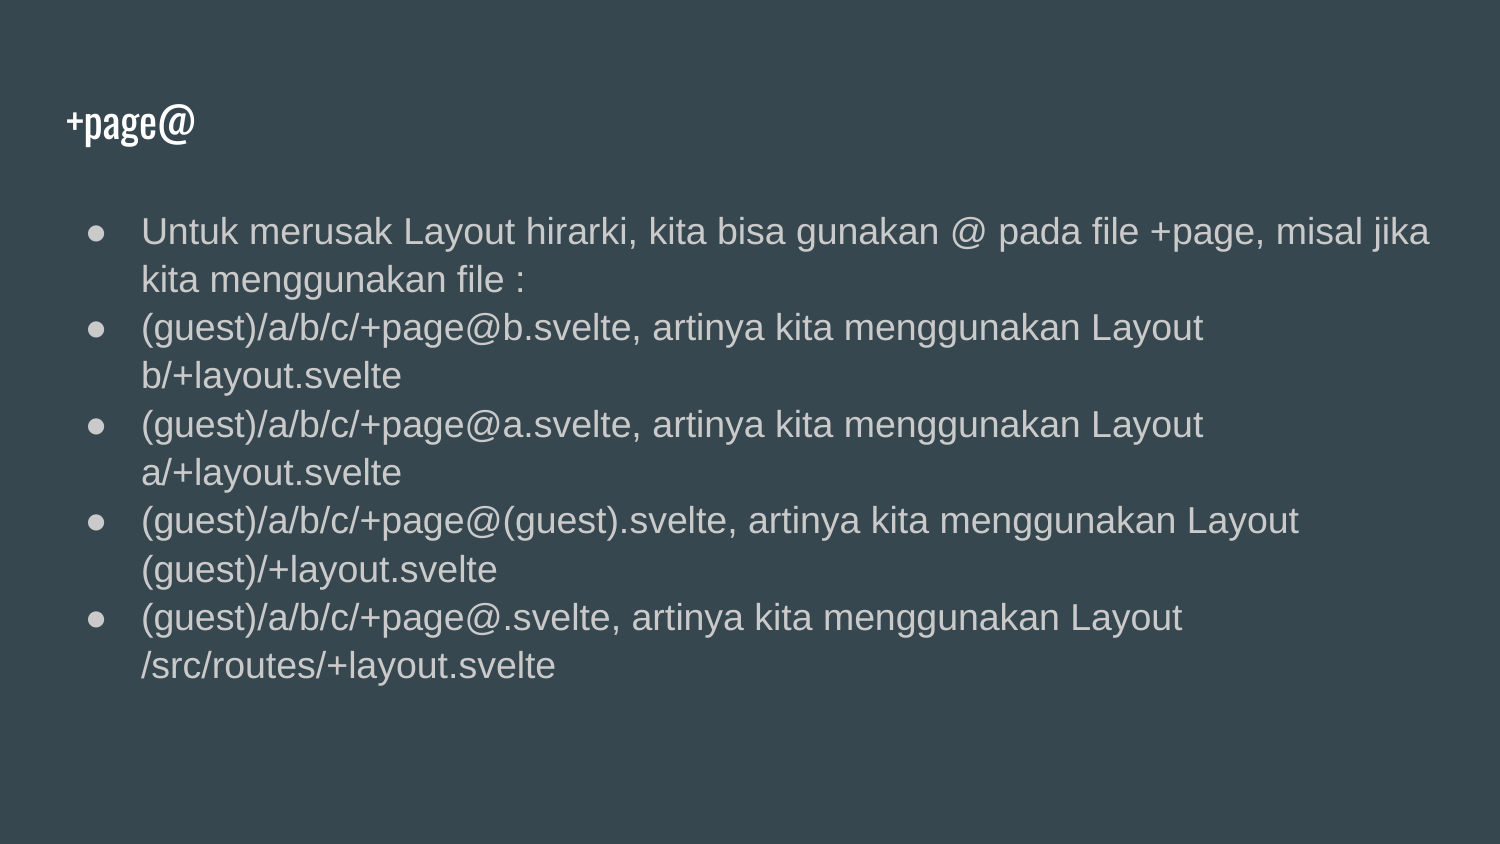

# +page@
Untuk merusak Layout hirarki, kita bisa gunakan @ pada file +page, misal jika kita menggunakan file :
(guest)/a/b/c/+page@b.svelte, artinya kita menggunakan Layout b/+layout.svelte
(guest)/a/b/c/+page@a.svelte, artinya kita menggunakan Layout a/+layout.svelte
(guest)/a/b/c/+page@(guest).svelte, artinya kita menggunakan Layout (guest)/+layout.svelte
(guest)/a/b/c/+page@.svelte, artinya kita menggunakan Layout /src/routes/+layout.svelte